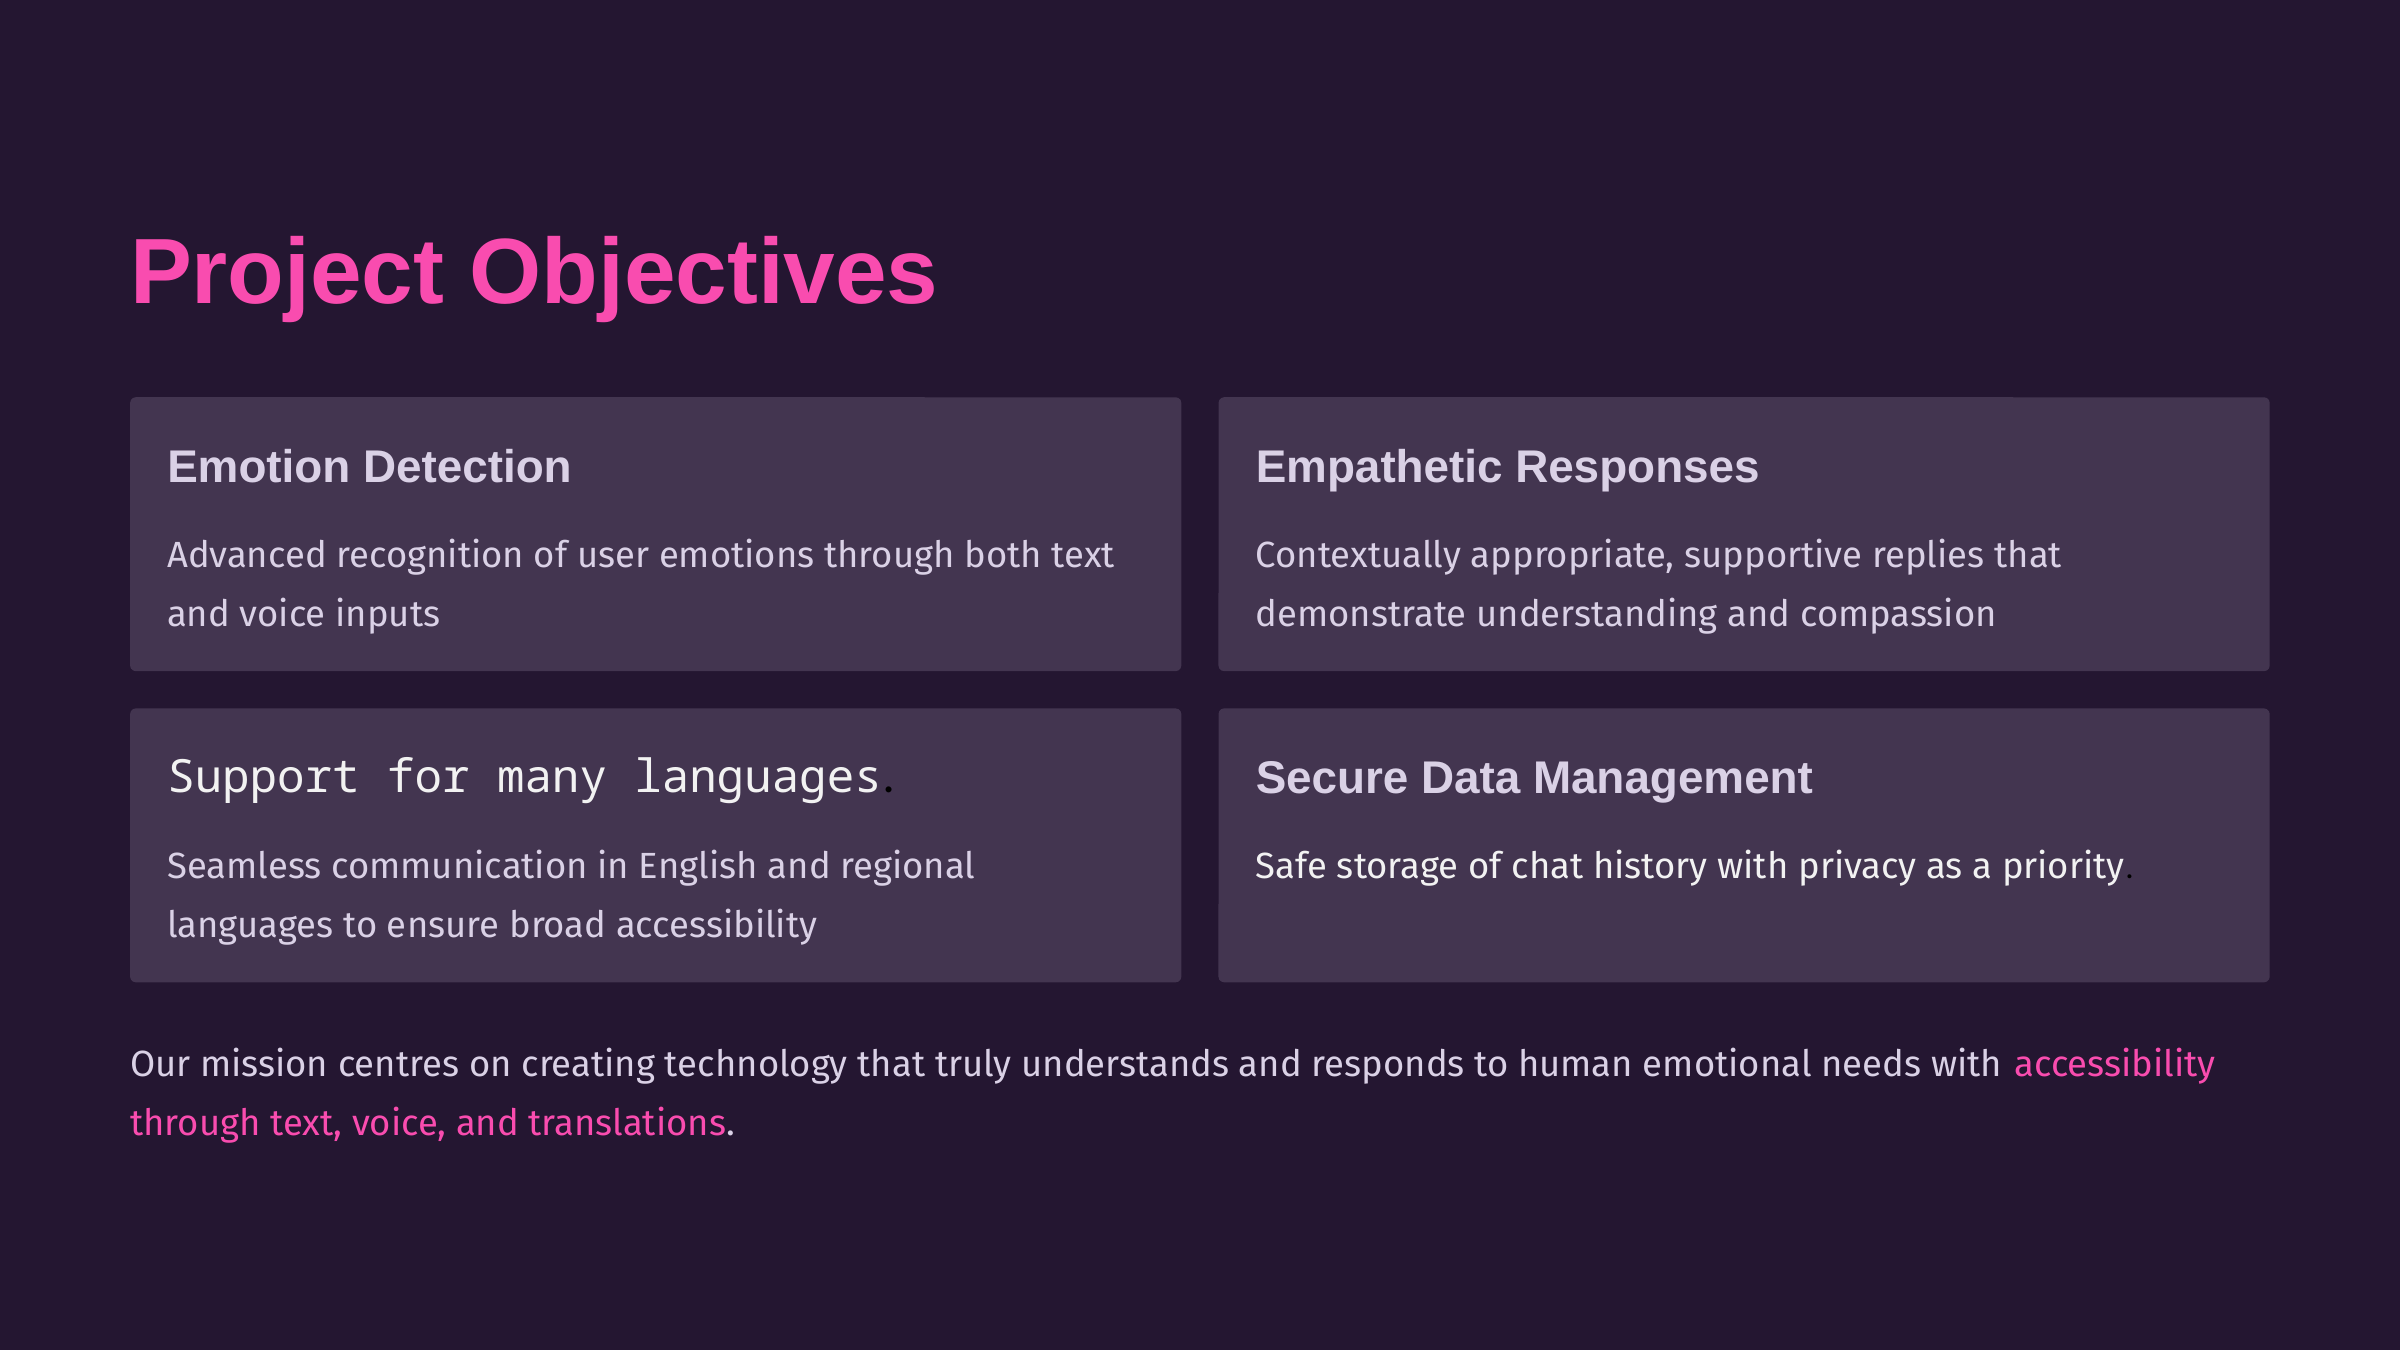

Project Objectives

Emotion Detection
Empathetic Responses
Advanced recognition of user emotions through both text and voice inputs
Contextually appropriate, supportive replies that demonstrate understanding and compassion

Support for many languages.
Secure Data Management
Seamless communication in English and regional languages to ensure broad accessibility
Safe storage of chat history with privacy as a priority.
Our mission centres on creating technology that truly understands and responds to human emotional needs with accessibility through text, voice, and translations.